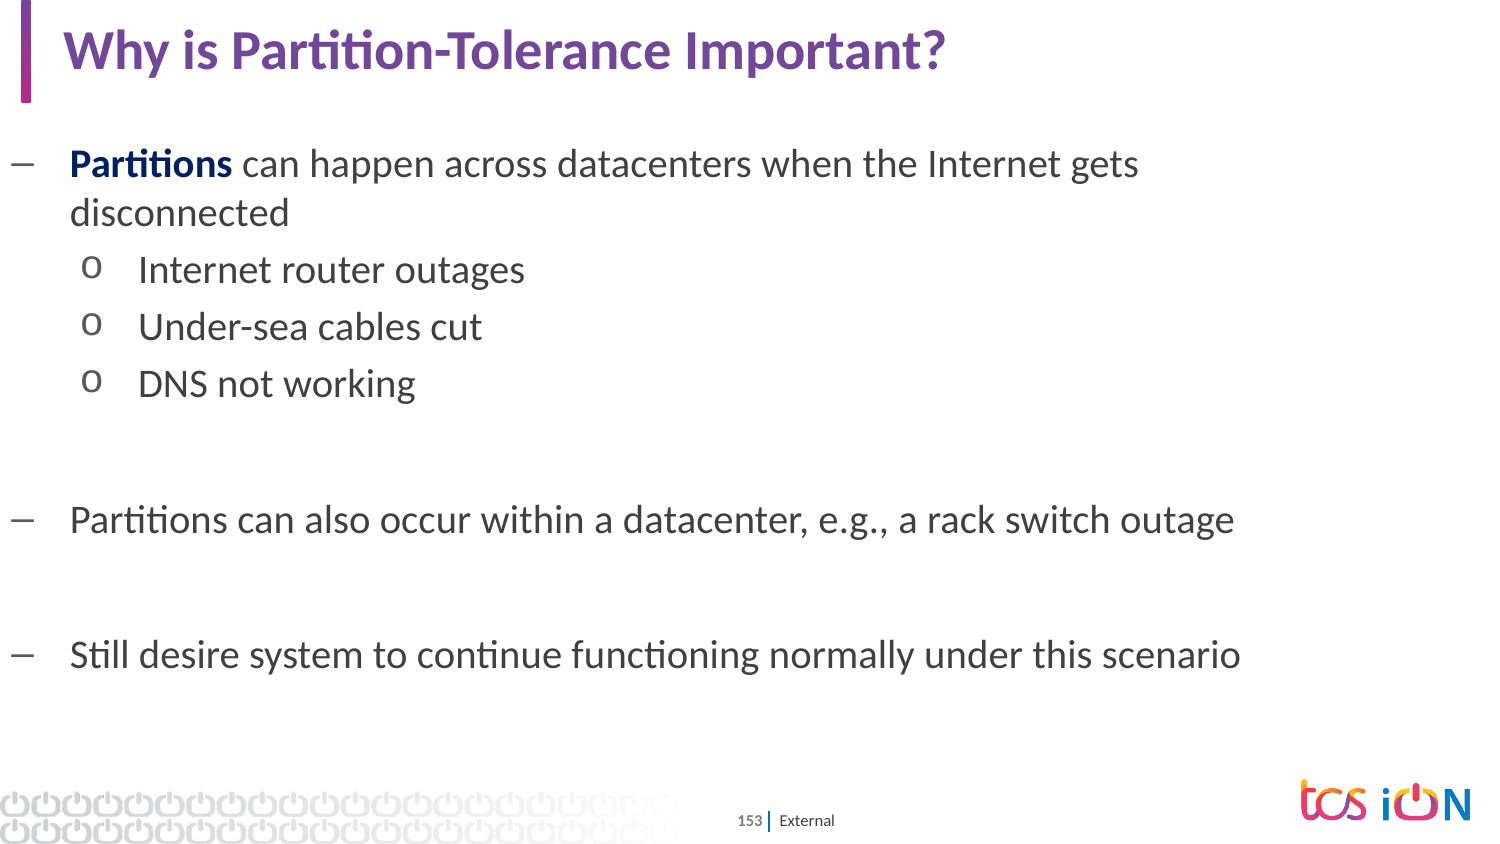

# Why is Partition-Tolerance Important?
Partitions can happen across datacenters when the Internet gets disconnected
Internet router outages
Under-sea cables cut
DNS not working

Partitions can also occur within a datacenter, e.g., a rack switch outage

Still desire system to continue functioning normally under this scenario

CAP Theorem